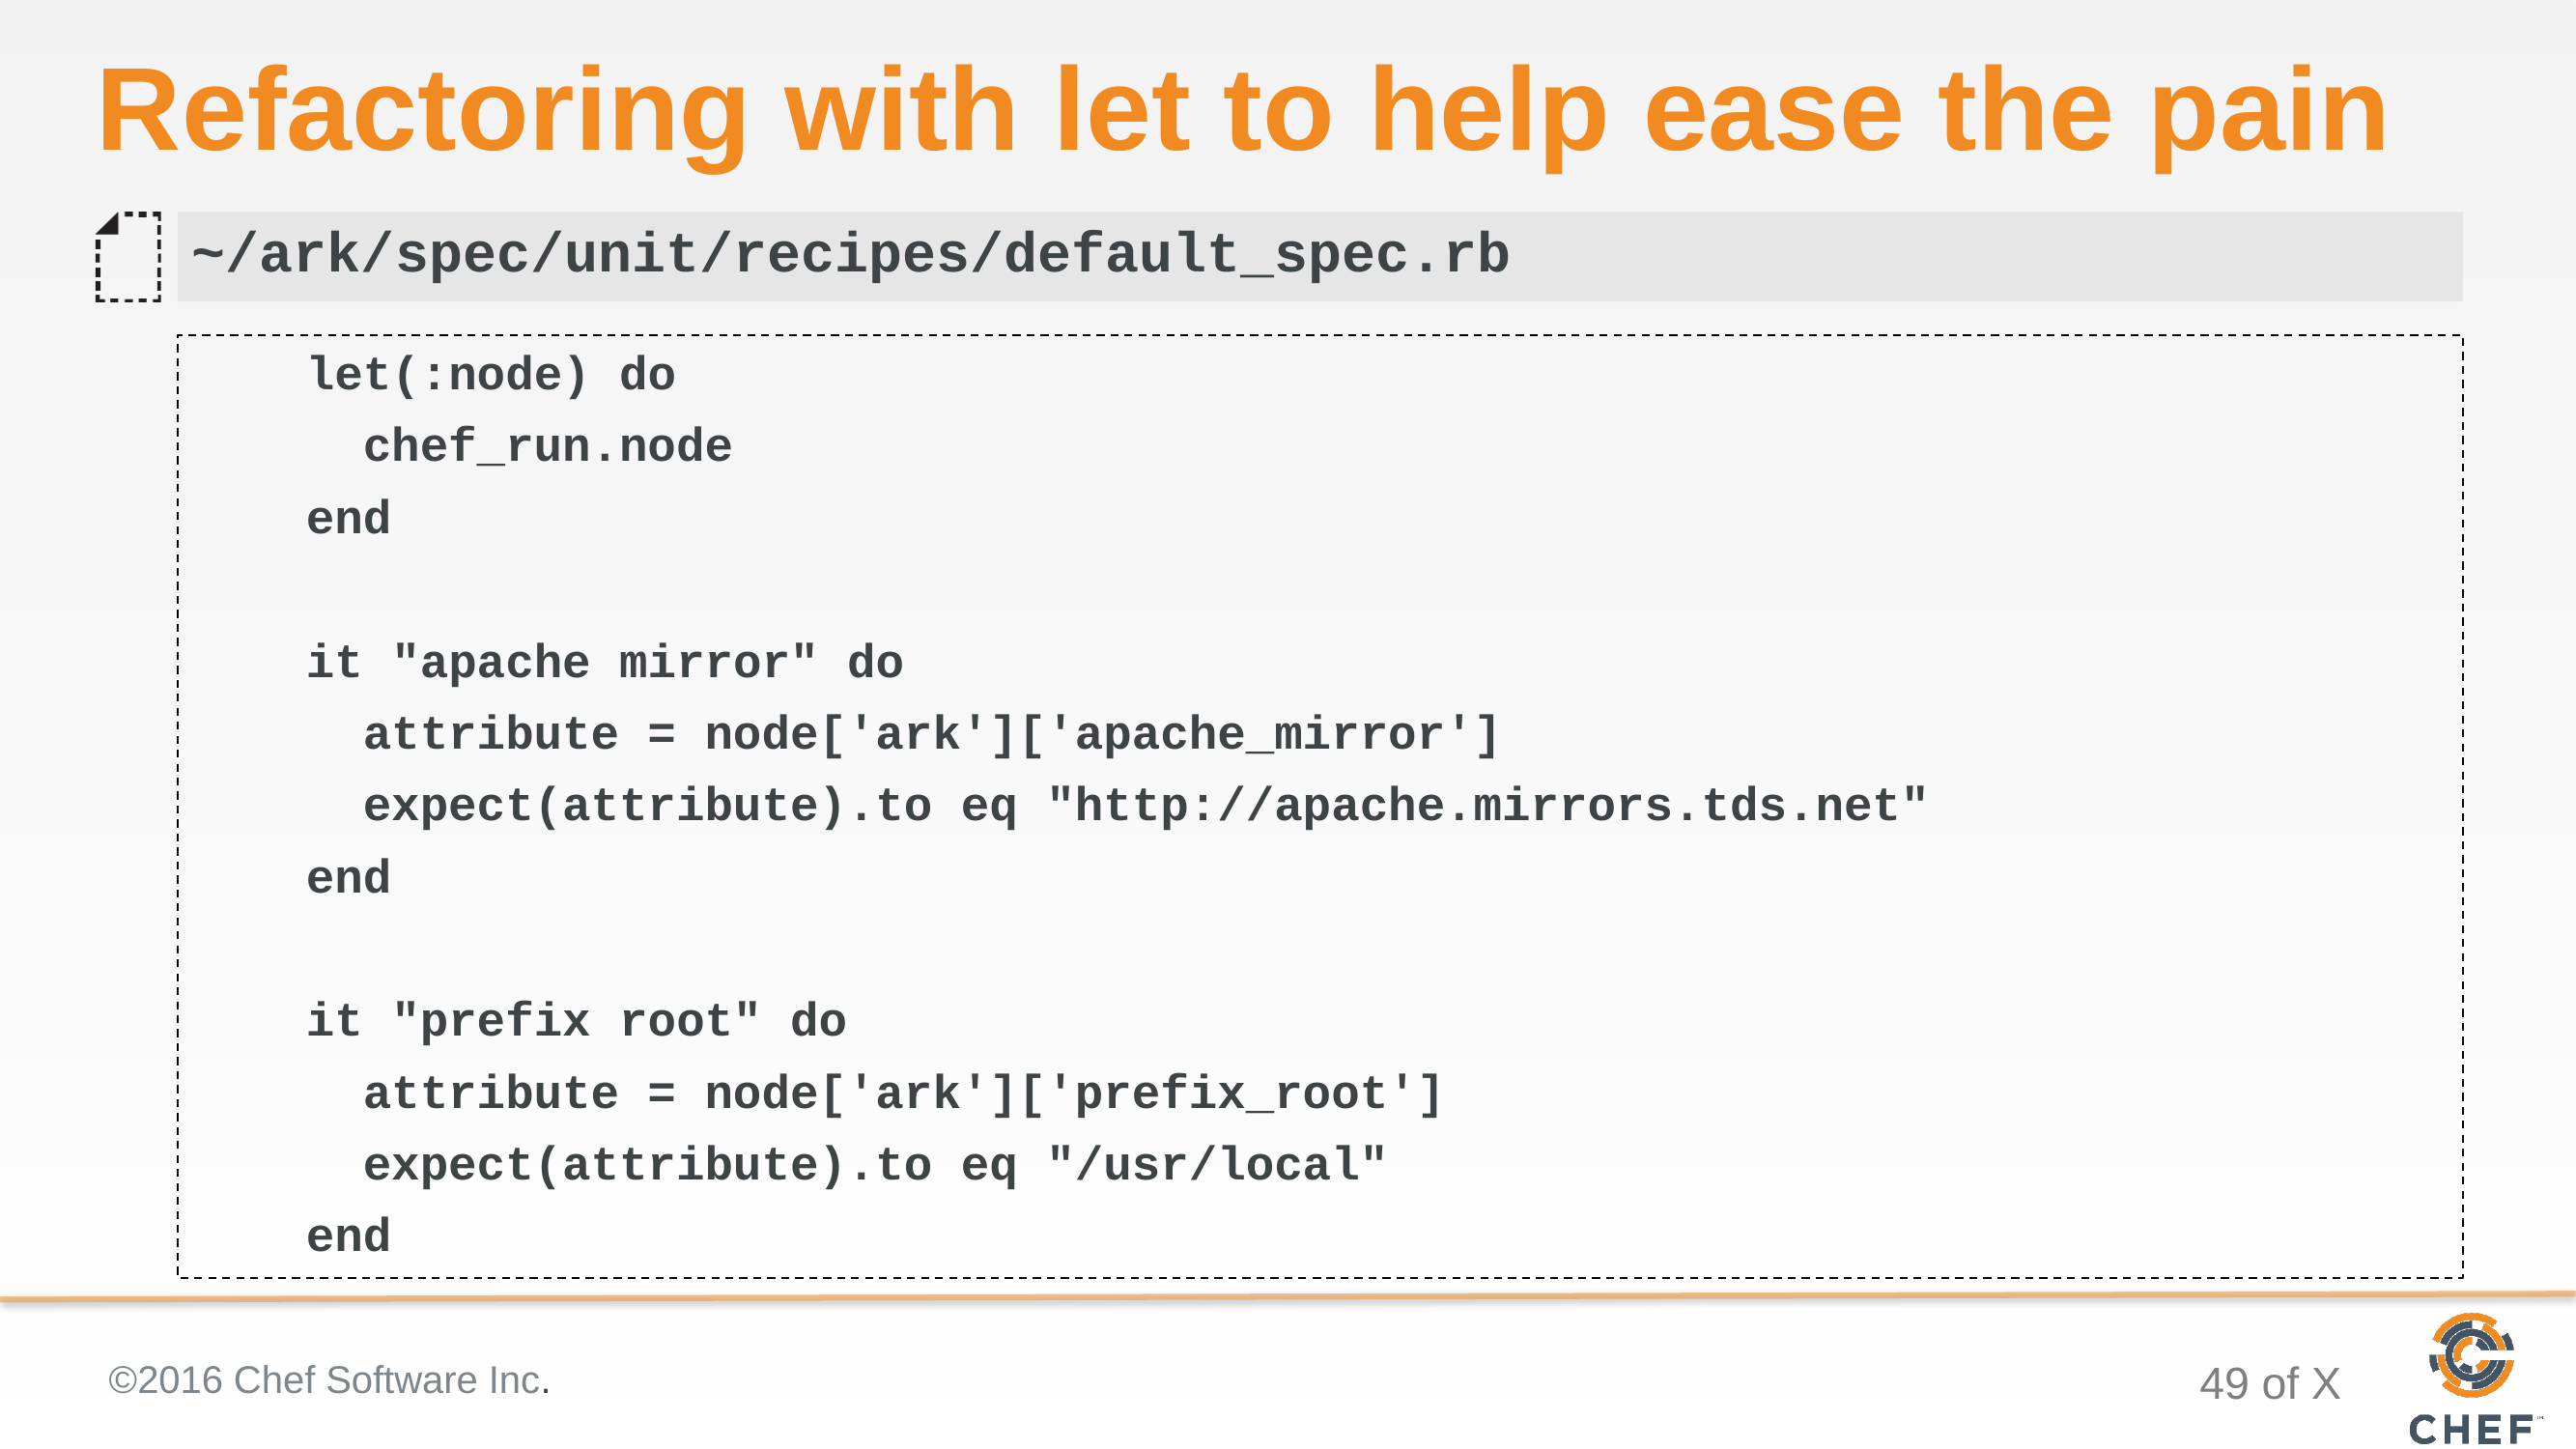

# Refactoring with let to help ease the pain
~/ark/spec/unit/recipes/default_spec.rb

    let(:node) do
      chef_run.node
    end

    it "apache mirror" do
      attribute = node['ark']['apache_mirror']
      expect(attribute).to eq "http://apache.mirrors.tds.net"
    end

    it "prefix root" do
      attribute = node['ark']['prefix_root']
      expect(attribute).to eq "/usr/local"
    end